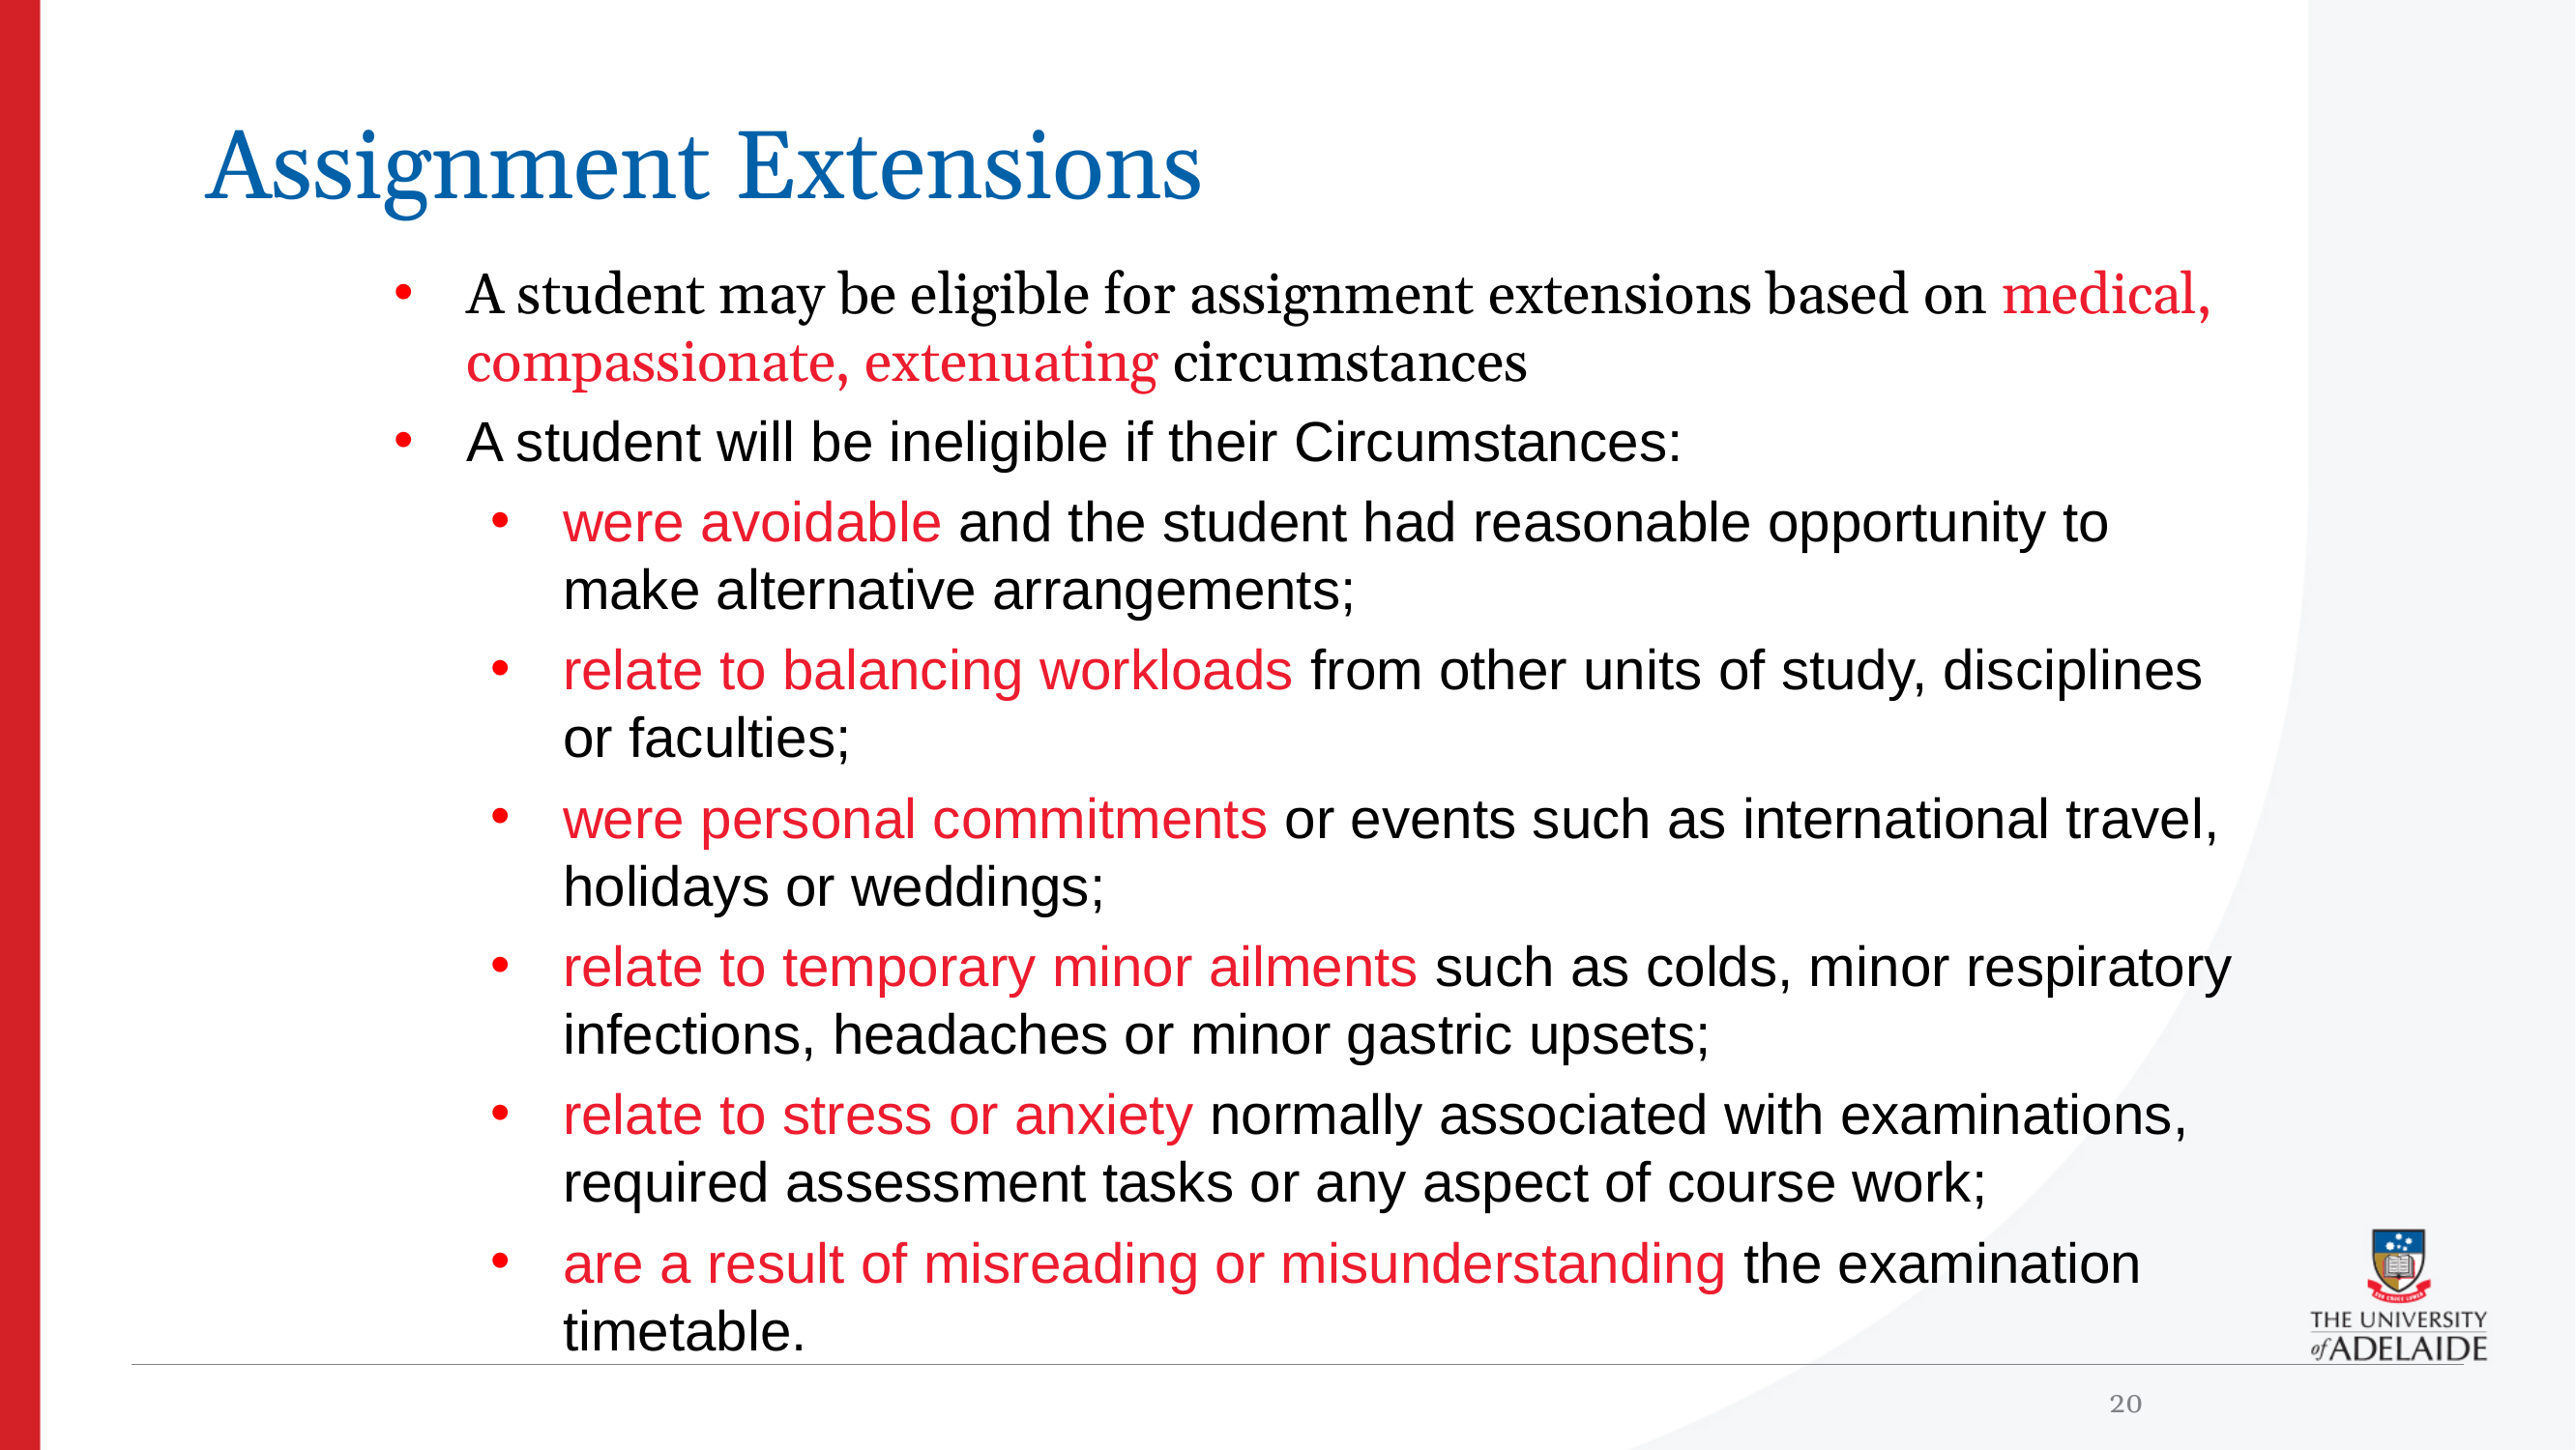

Assignment Extensions
A student may be eligible for assignment extensions based on medical, compassionate, extenuating circumstances
A student will be ineligible if their Circumstances:
were avoidable and the student had reasonable opportunity to make alternative arrangements;
relate to balancing workloads from other units of study, disciplines or faculties;
were personal commitments or events such as international travel, holidays or weddings;
relate to temporary minor ailments such as colds, minor respiratory infections, headaches or minor gastric upsets;
relate to stress or anxiety normally associated with examinations, required assessment tasks or any aspect of course work;
are a result of misreading or misunderstanding the examination timetable.

20